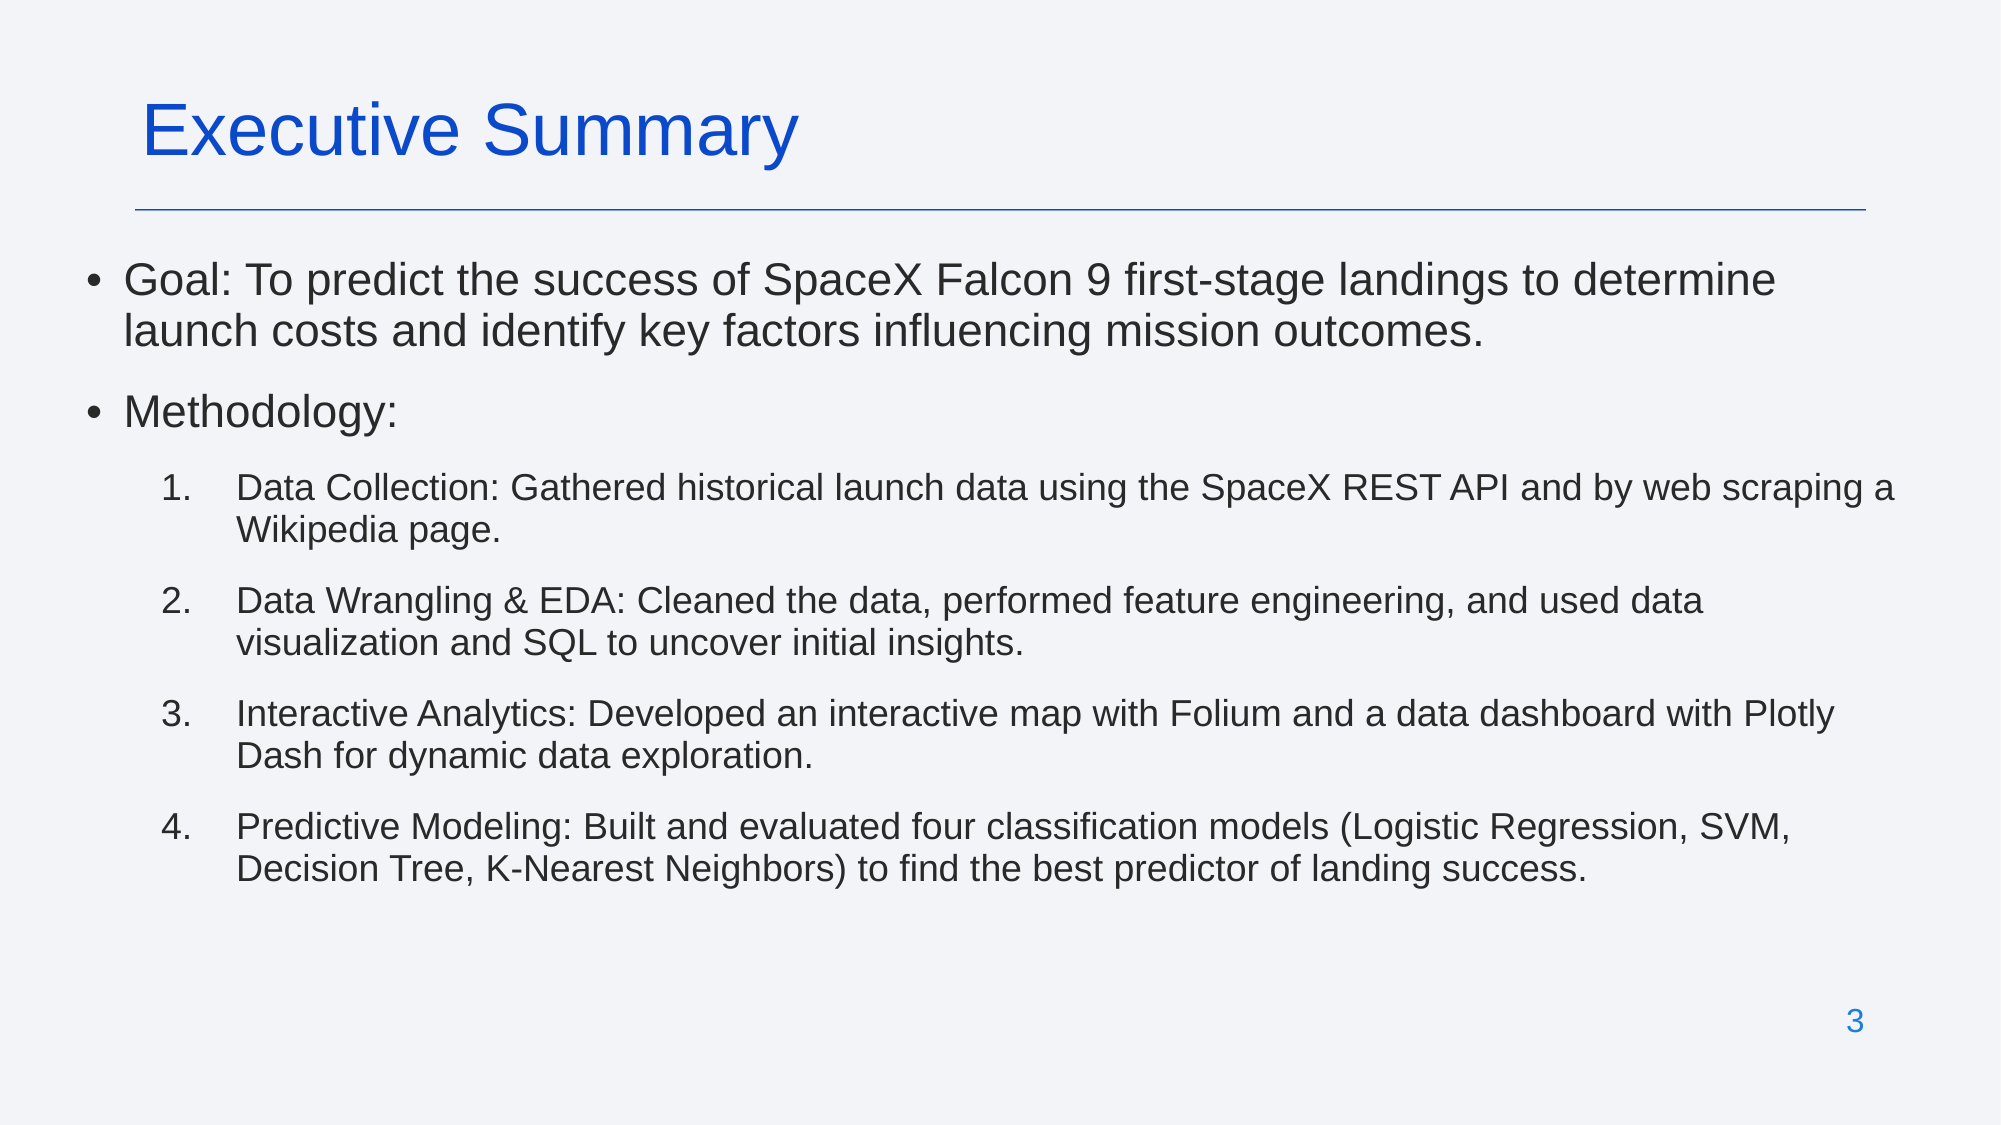

Executive Summary
Goal: To predict the success of SpaceX Falcon 9 first-stage landings to determine launch costs and identify key factors influencing mission outcomes.
Methodology:
Data Collection: Gathered historical launch data using the SpaceX REST API and by web scraping a Wikipedia page.
Data Wrangling & EDA: Cleaned the data, performed feature engineering, and used data visualization and SQL to uncover initial insights.
Interactive Analytics: Developed an interactive map with Folium and a data dashboard with Plotly Dash for dynamic data exploration.
Predictive Modeling: Built and evaluated four classification models (Logistic Regression, SVM, Decision Tree, K-Nearest Neighbors) to find the best predictor of landing success.
3